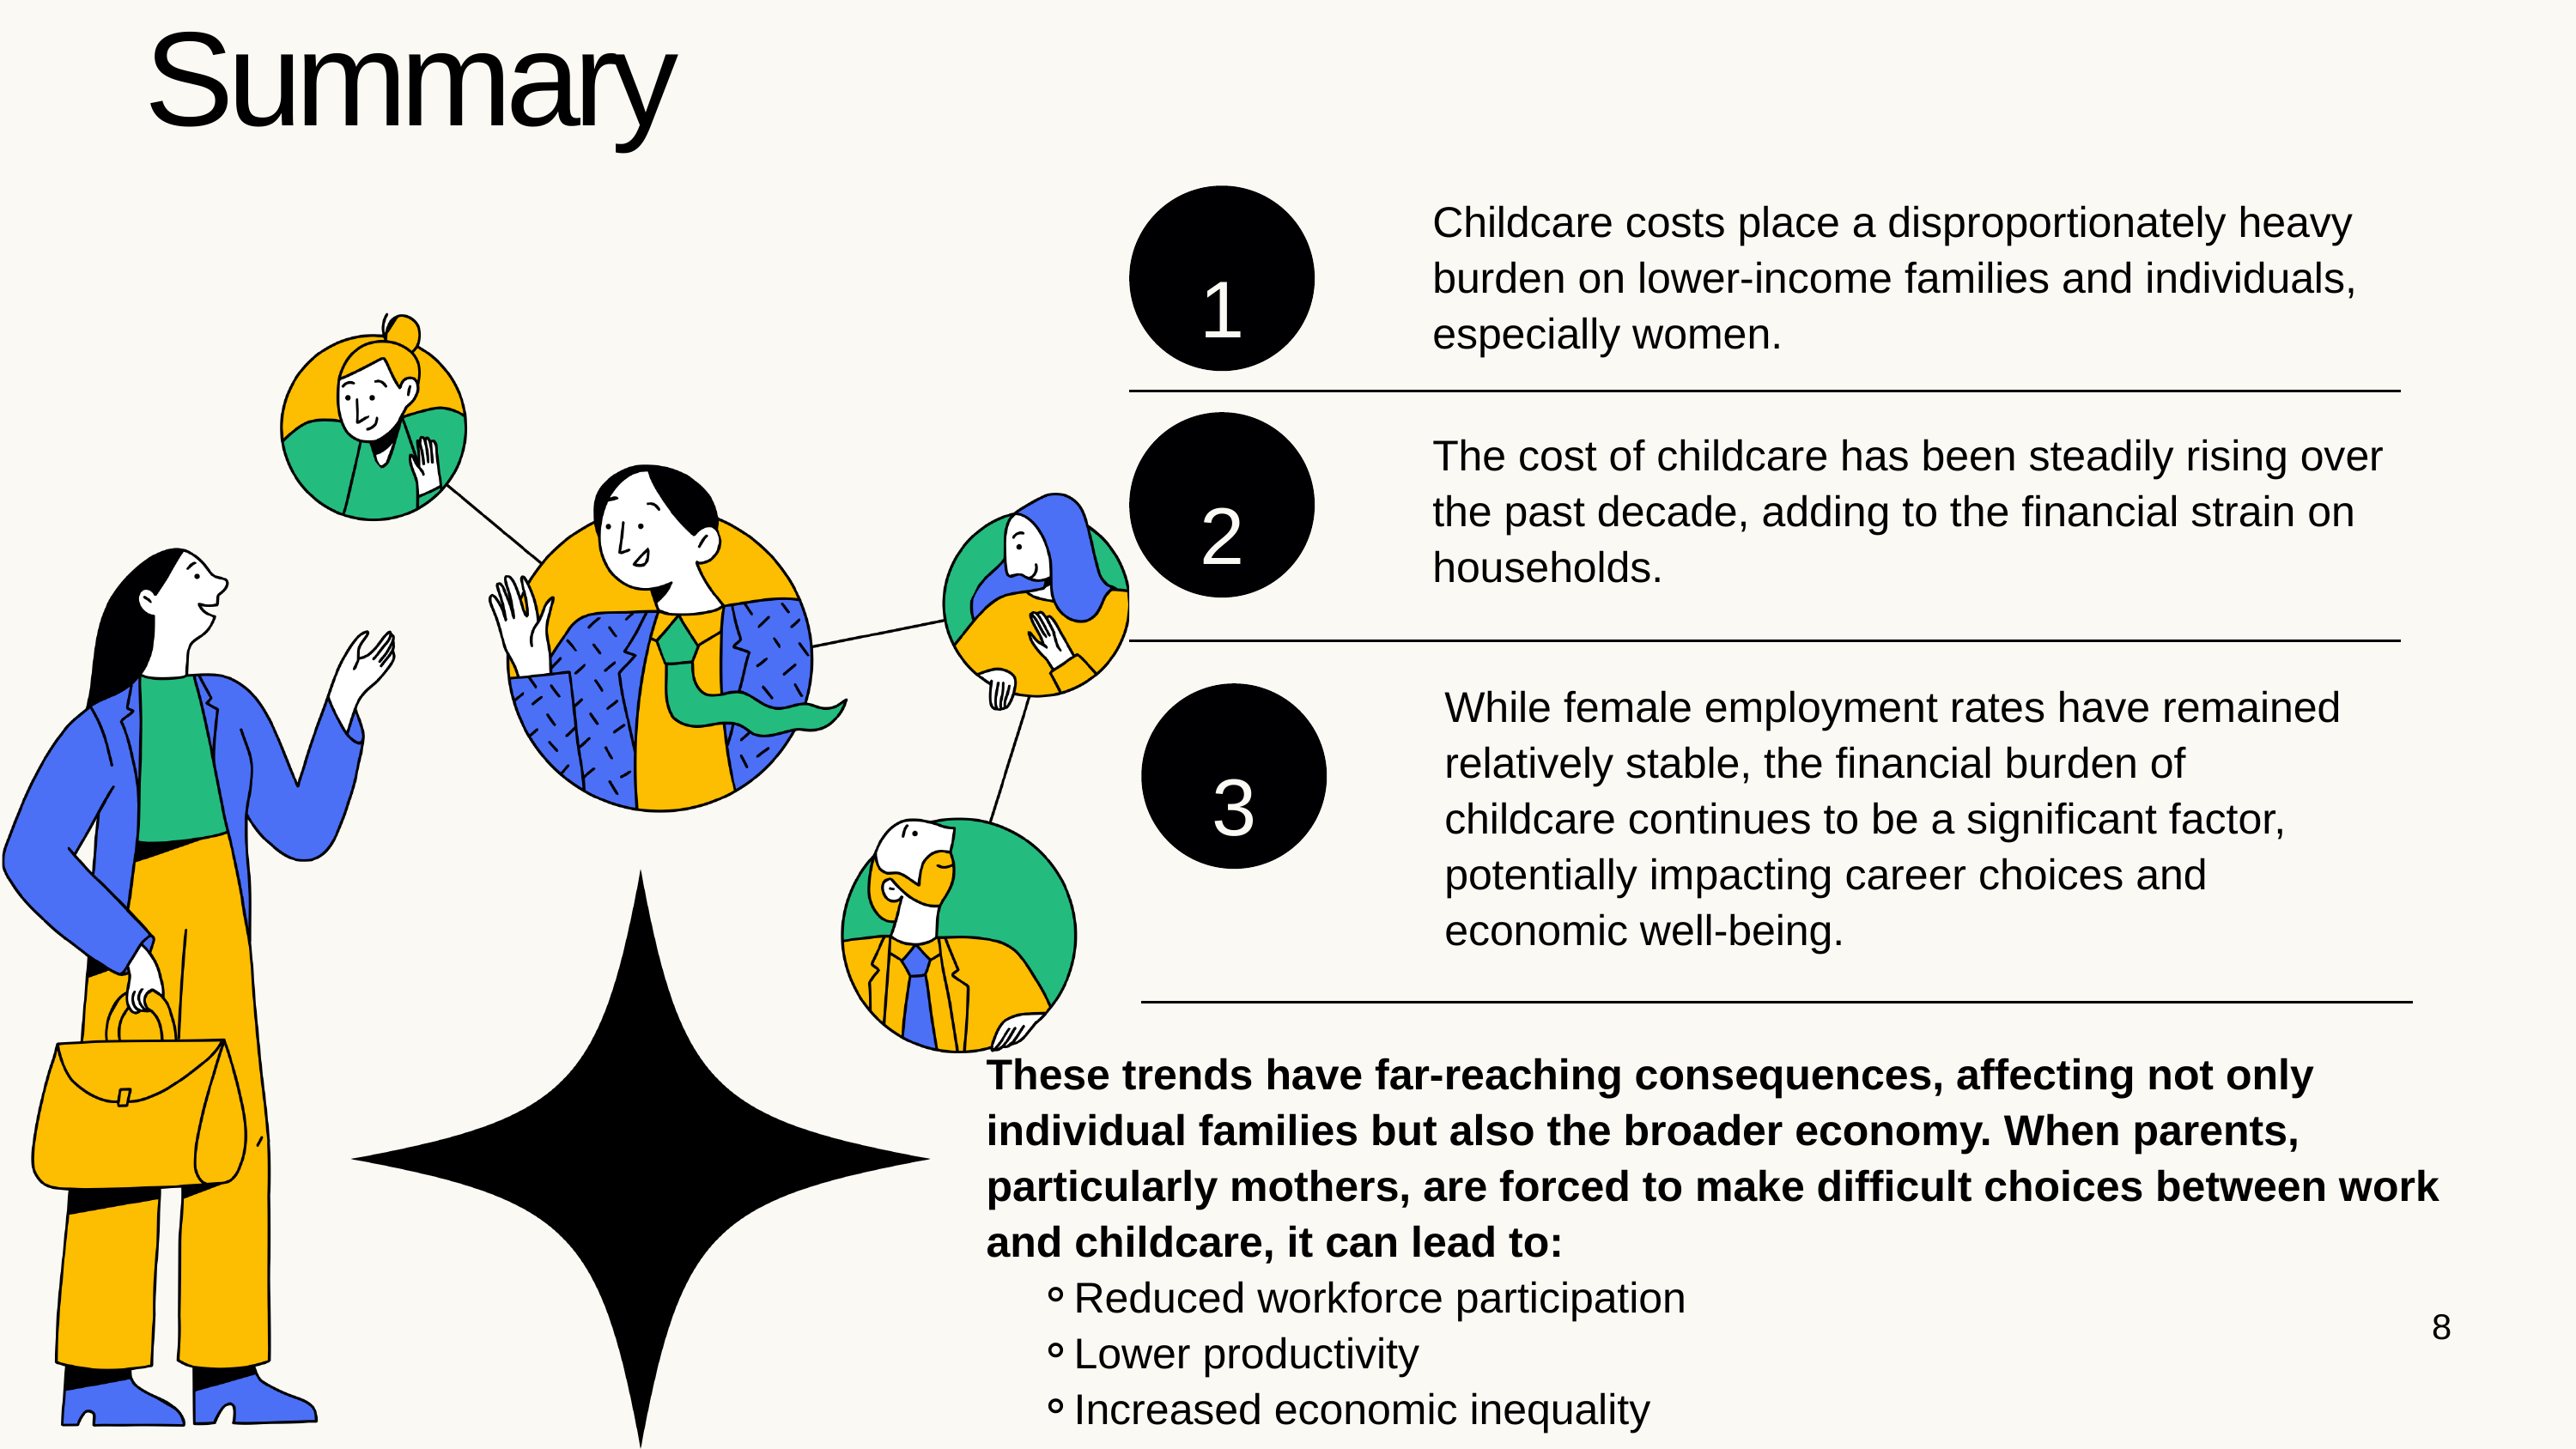

Summary

Childcare costs place a disproportionately heavy burden on lower-income families and individuals, especially women.

1

2
The cost of childcare has been steadily rising over the past decade, adding to the financial strain on households.

While female employment rates have remained relatively stable, the financial burden of childcare continues to be a significant factor, potentially impacting career choices and economic well-being.

3

These trends have far-reaching consequences, affecting not only individual families but also the broader economy. When parents, particularly mothers, are forced to make difficult choices between work and childcare, it can lead to:
Reduced workforce participation
Lower productivity
Increased economic inequality

8